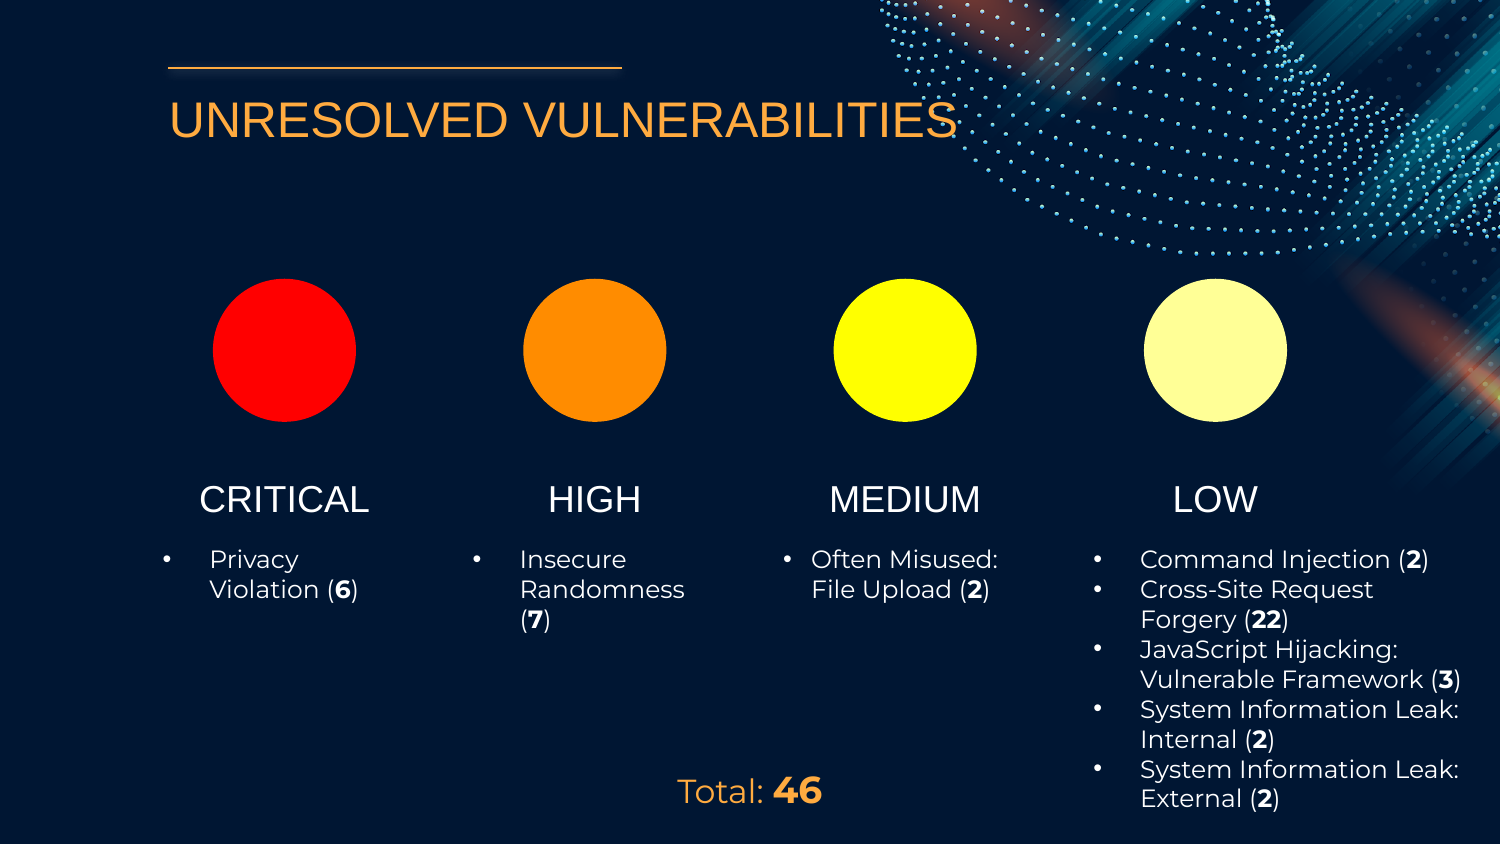

# UNRESOLVED VULNERABILITIES

CRITICAL
HIGH
MEDIUM
LOW
Privacy Violation (6)
Insecure Randomness (7)
Often Misused: File Upload (2)
Command Injection (2)
Cross-Site Request Forgery (22)
JavaScript Hijacking: Vulnerable Framework (3)
System Information Leak: Internal (2)
System Information Leak: External (2)

Total: 46